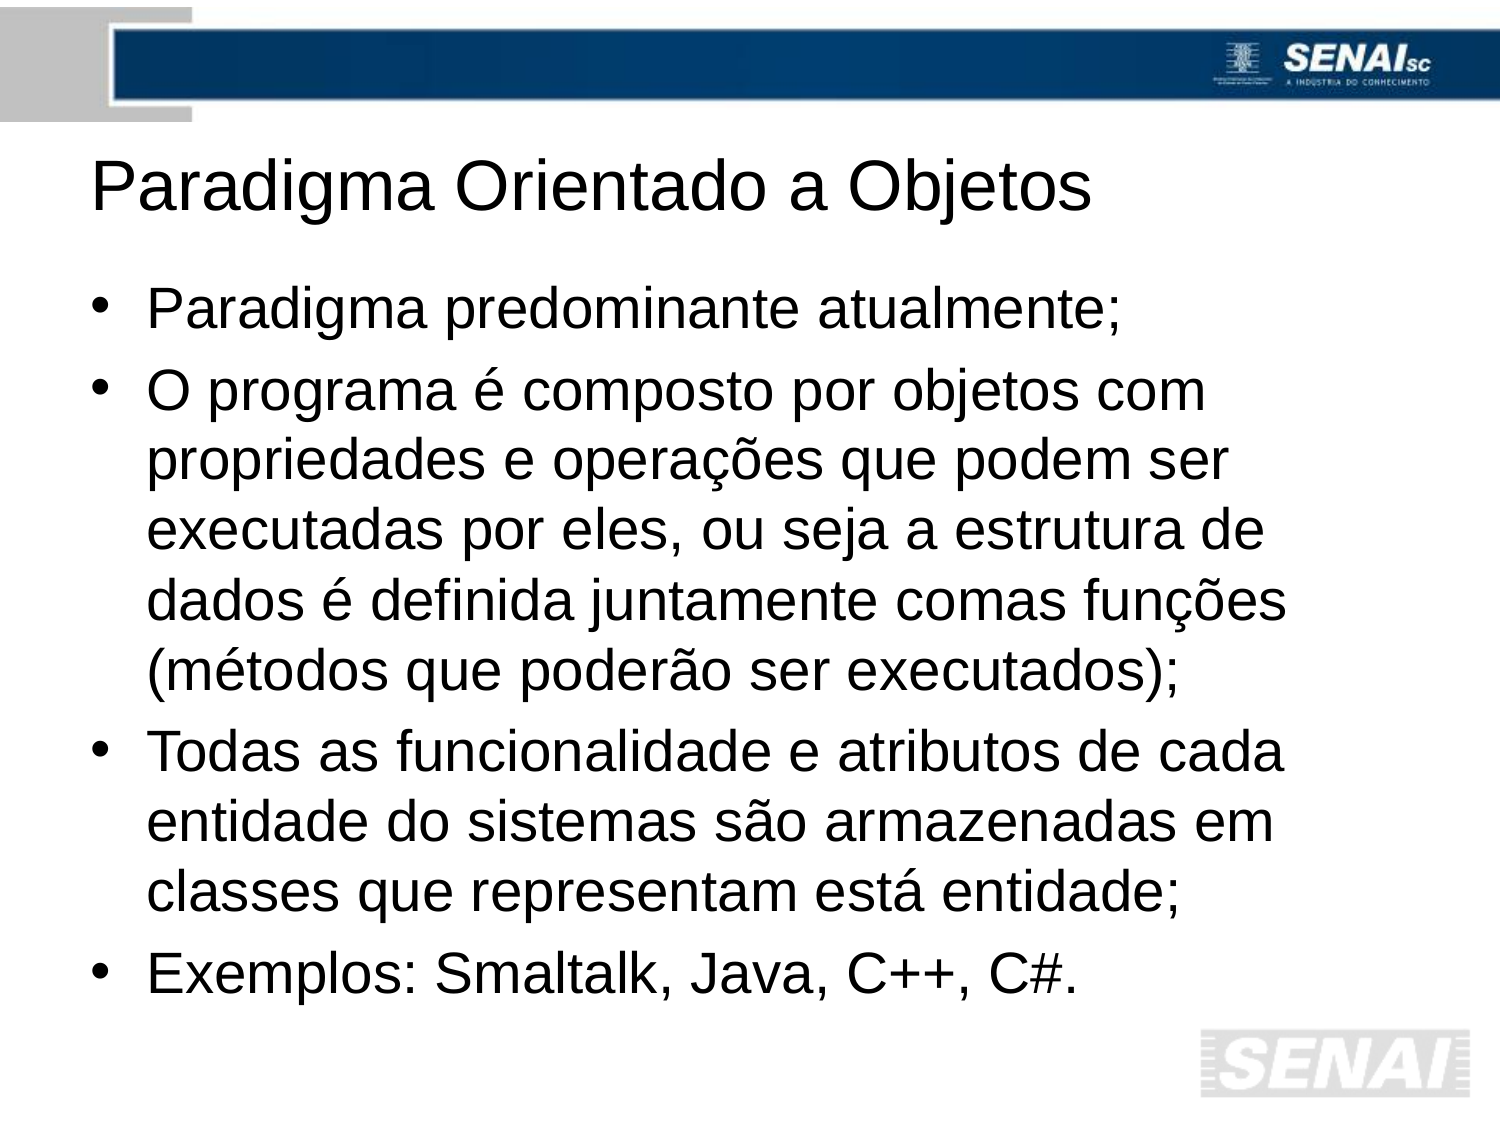

# Paradigma Orientado a Objetos
Paradigma predominante atualmente;
O programa é composto por objetos com propriedades e operações que podem ser executadas por eles, ou seja a estrutura de dados é definida juntamente comas funções (métodos que poderão ser executados);
Todas as funcionalidade e atributos de cada entidade do sistemas são armazenadas em classes que representam está entidade;
Exemplos: Smaltalk, Java, C++, C#.